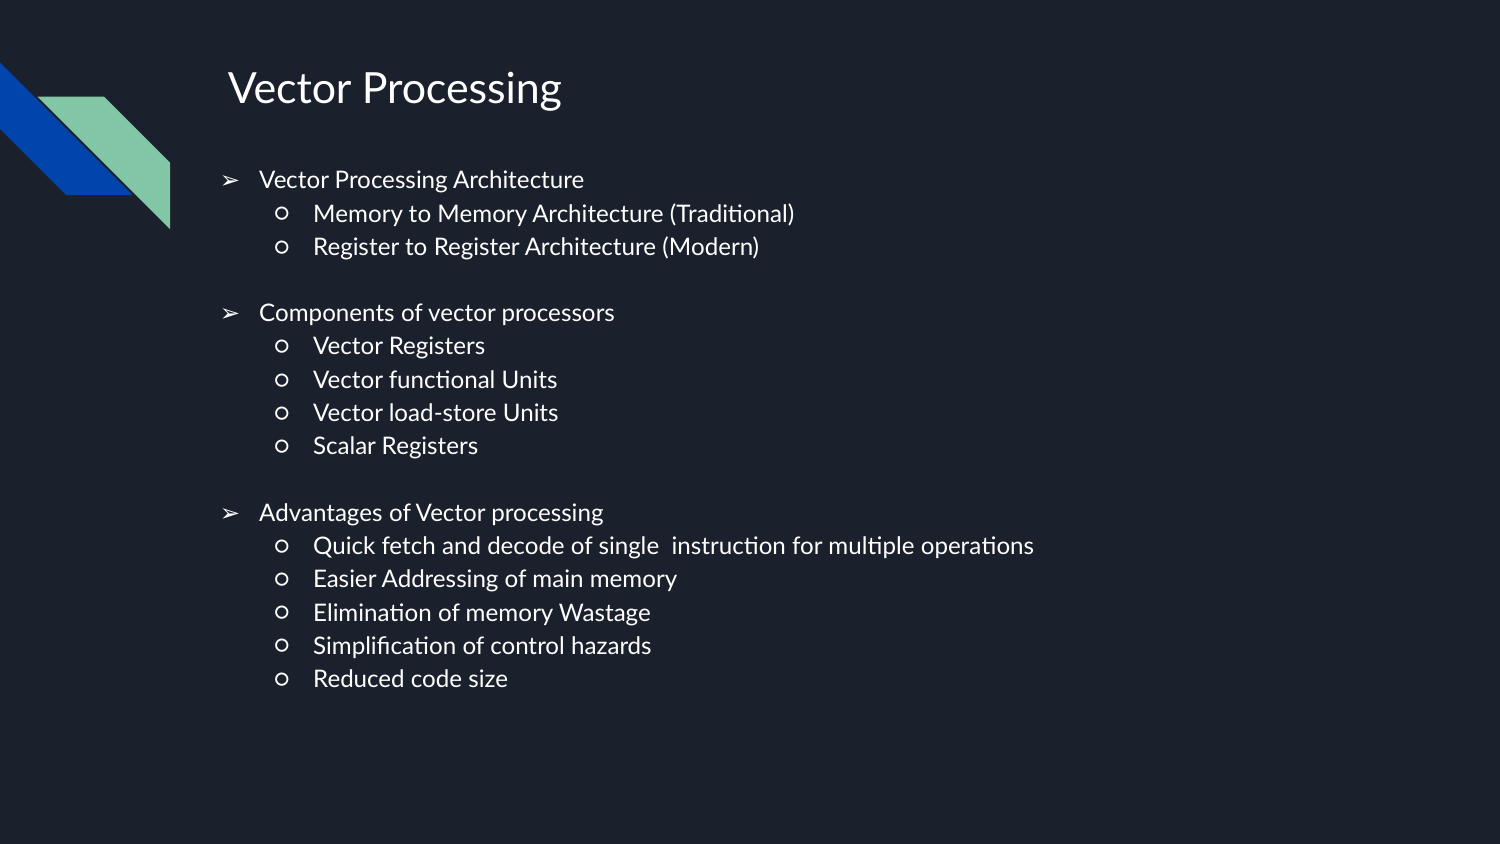

# Vector Processing

Vector Processing Architecture
Memory to Memory Architecture (Traditional)
Register to Register Architecture (Modern)

Components of vector processors
Vector Registers
Vector functional Units
Vector load-store Units
Scalar Registers

Advantages of Vector processing
Quick fetch and decode of single  instruction for multiple operations
Easier Addressing of main memory
Elimination of memory Wastage
Simplification of control hazards
Reduced code size